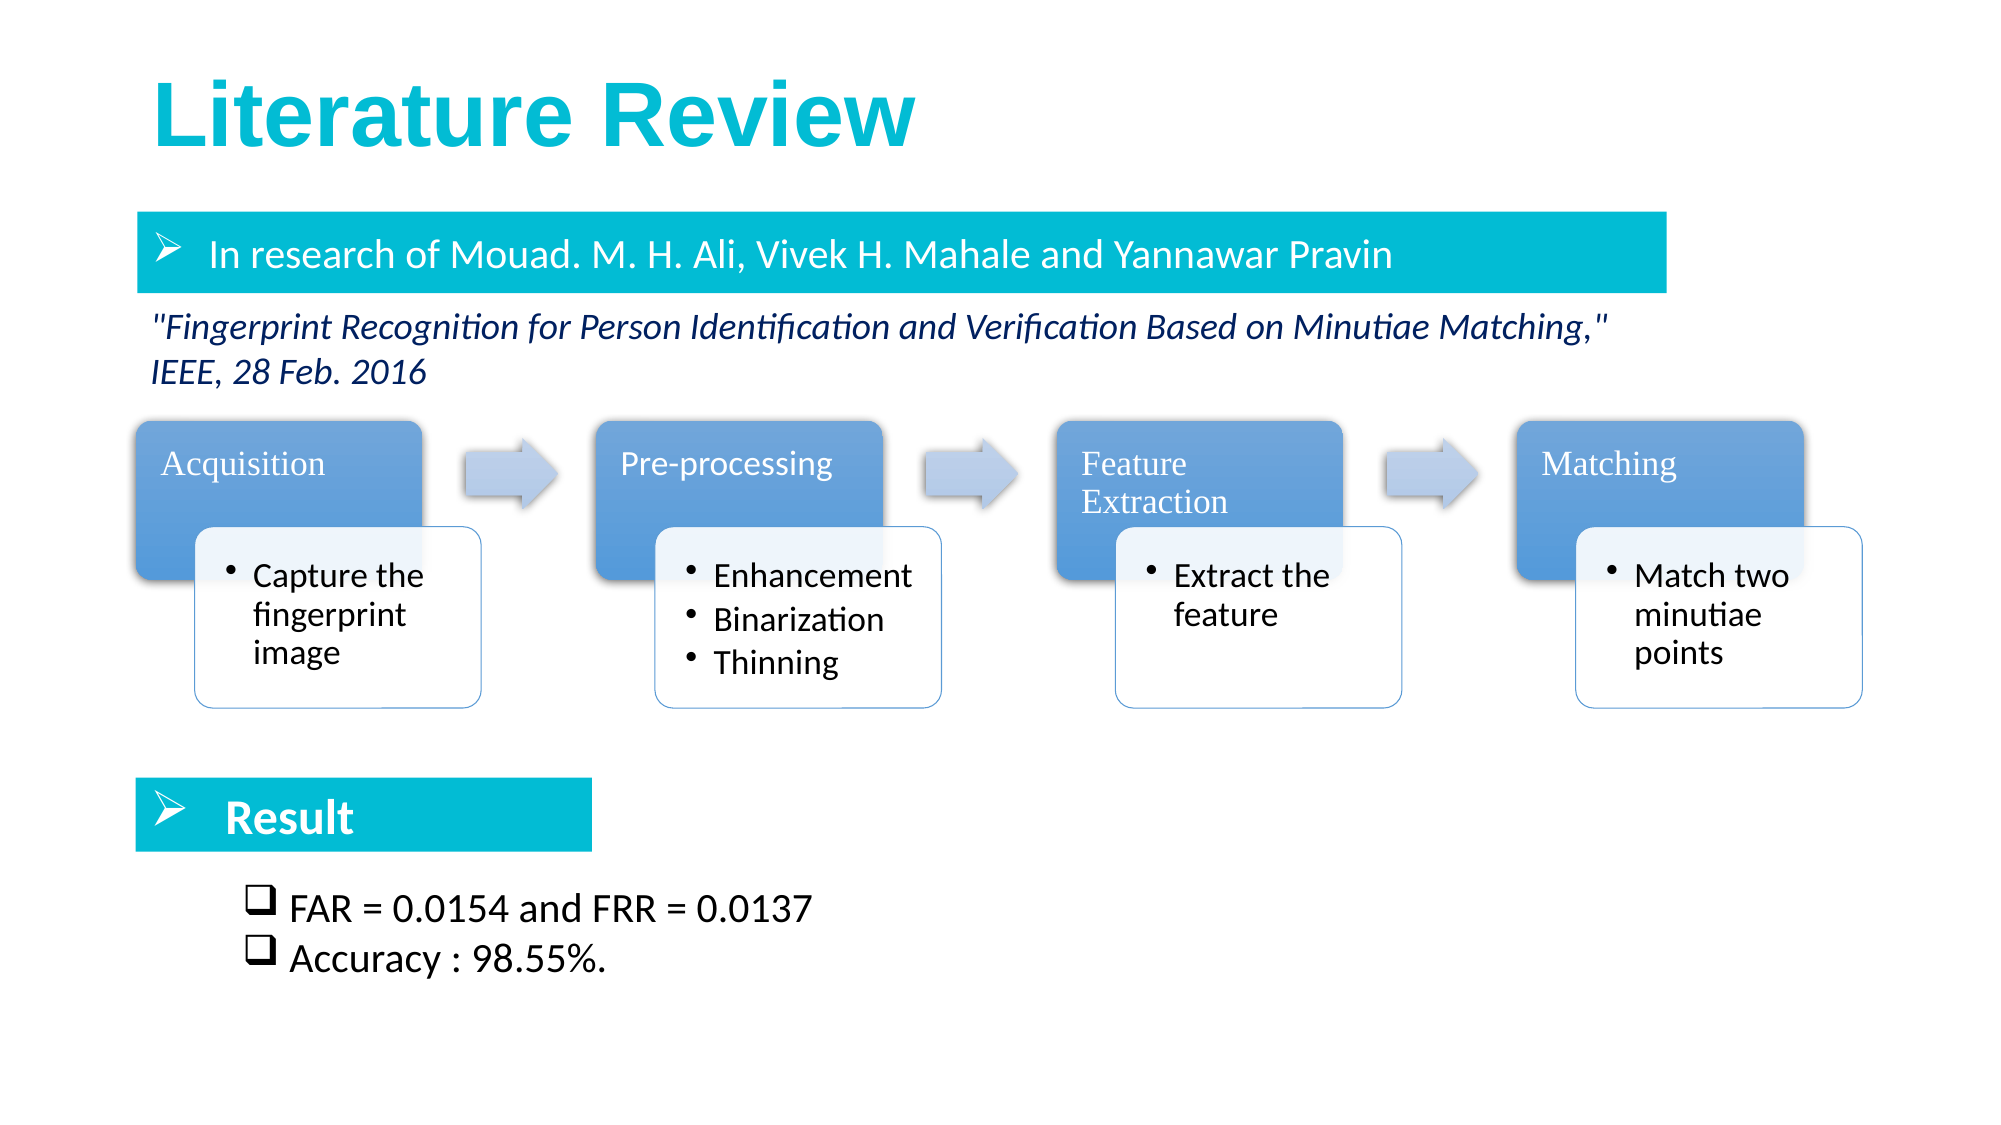

Literature Review
In research of Mouad. M. H. Ali, Vivek H. Mahale and Yannawar Pravin
"Fingerprint Recognition for Person Identification and Verification Based on Minutiae Matching," IEEE, 28 Feb. 2016
Acquisition
Capture the fingerprint image

Pre-processing
Enhancement
Binarization
Thinning

Feature Extraction
Extract the feature

Matching
Match two minutiae points

Result
FAR = 0.0154 and FRR = 0.0137
Accuracy : 98.55%.